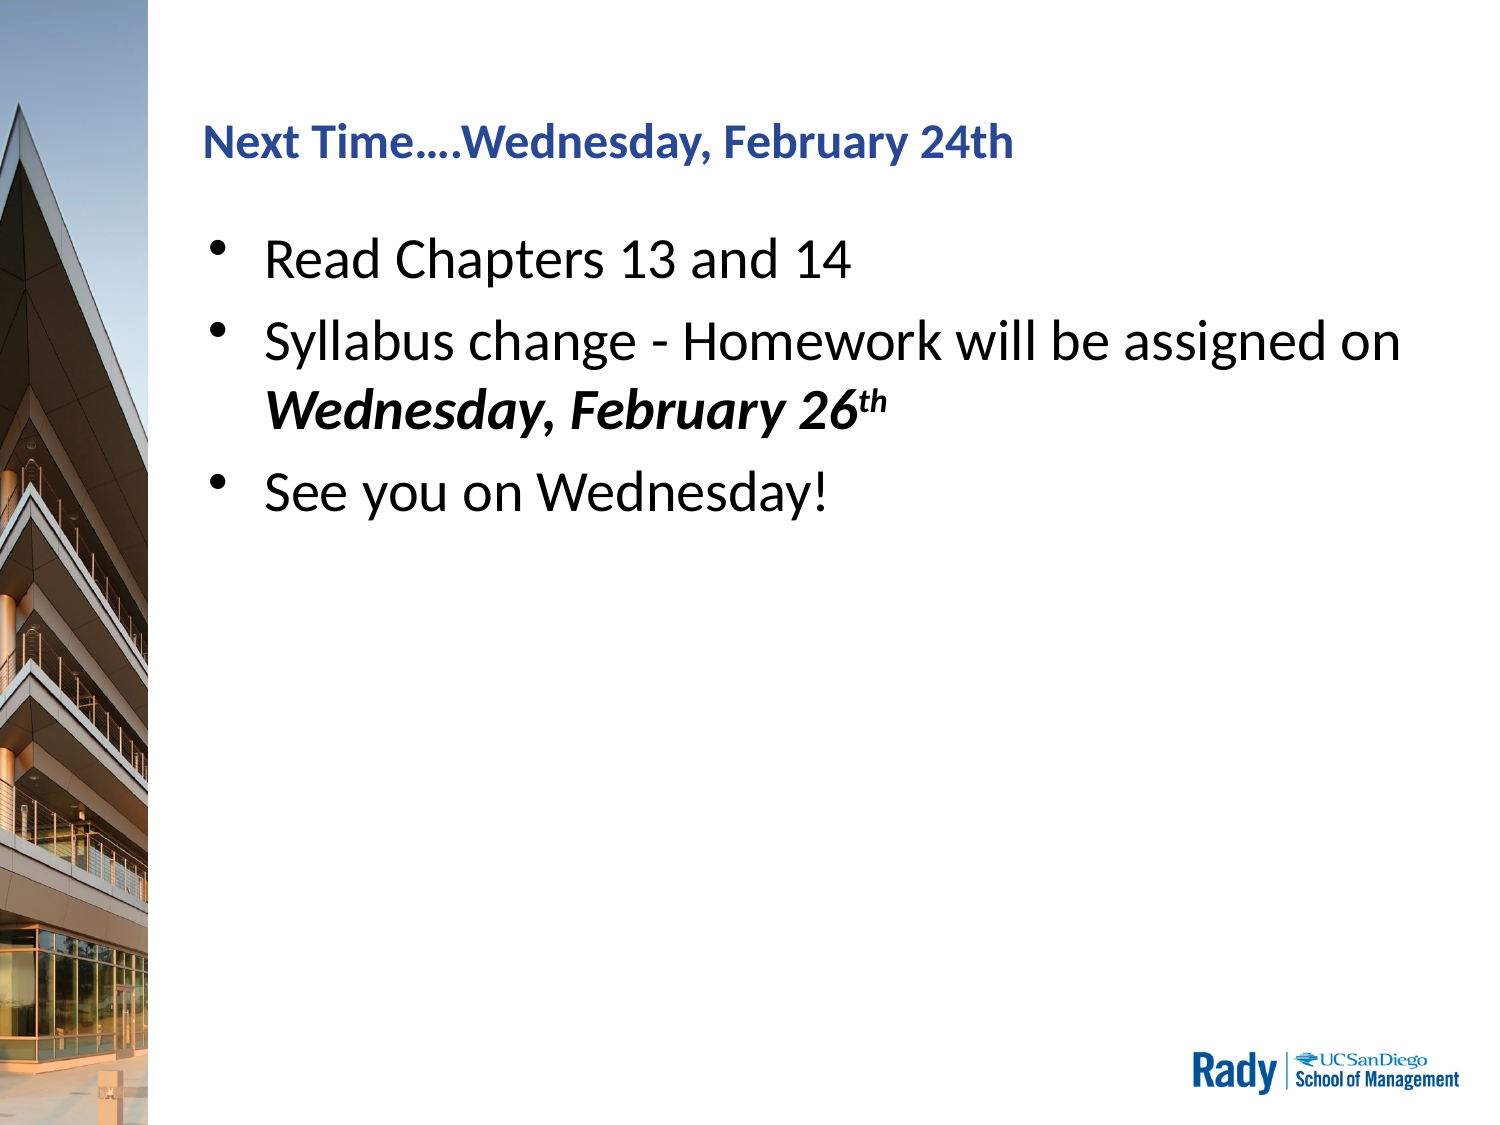

# Next Time….Wednesday, February 24th
Read Chapters 13 and 14
Syllabus change - Homework will be assigned on Wednesday, February 26th
See you on Wednesday!